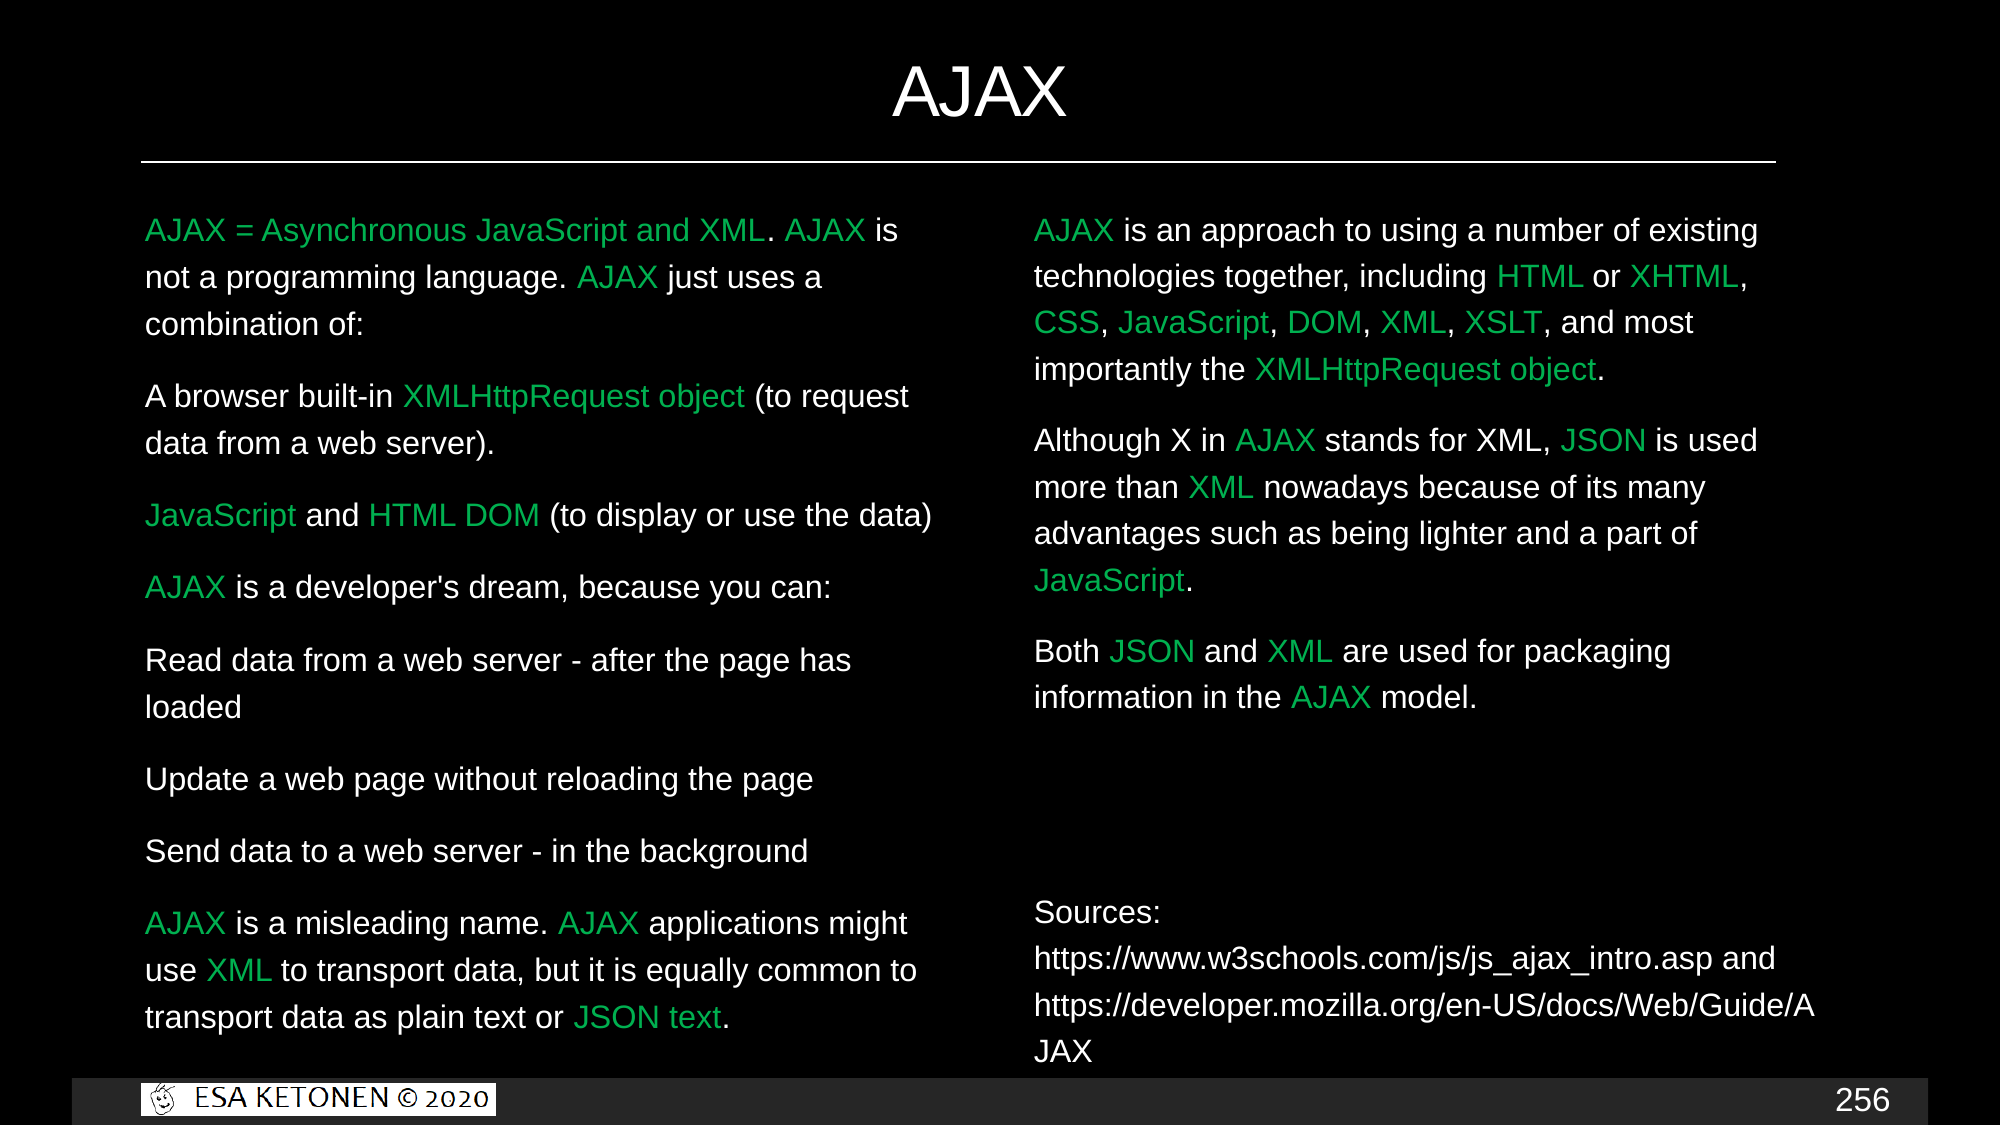

# AJAX
AJAX is an approach to using a number of existing technologies together, including HTML or XHTML, CSS, JavaScript, DOM, XML, XSLT, and most importantly the XMLHttpRequest object.
Although X in AJAX stands for XML, JSON is used more than XML nowadays because of its many advantages such as being lighter and a part of JavaScript.
Both JSON and XML are used for packaging information in the AJAX model.

Sources: https://www.w3schools.com/js/js_ajax_intro.asp and https://developer.mozilla.org/en-US/docs/Web/Guide/AJAX

AJAX = Asynchronous JavaScript and XML. AJAX is not a programming language. AJAX just uses a combination of:
A browser built-in XMLHttpRequest object (to request data from a web server).
JavaScript and HTML DOM (to display or use the data)
AJAX is a developer's dream, because you can:
Read data from a web server - after the page has loaded
Update a web page without reloading the page
Send data to a web server - in the background
AJAX is a misleading name. AJAX applications might use XML to transport data, but it is equally common to transport data as plain text or JSON text.

256